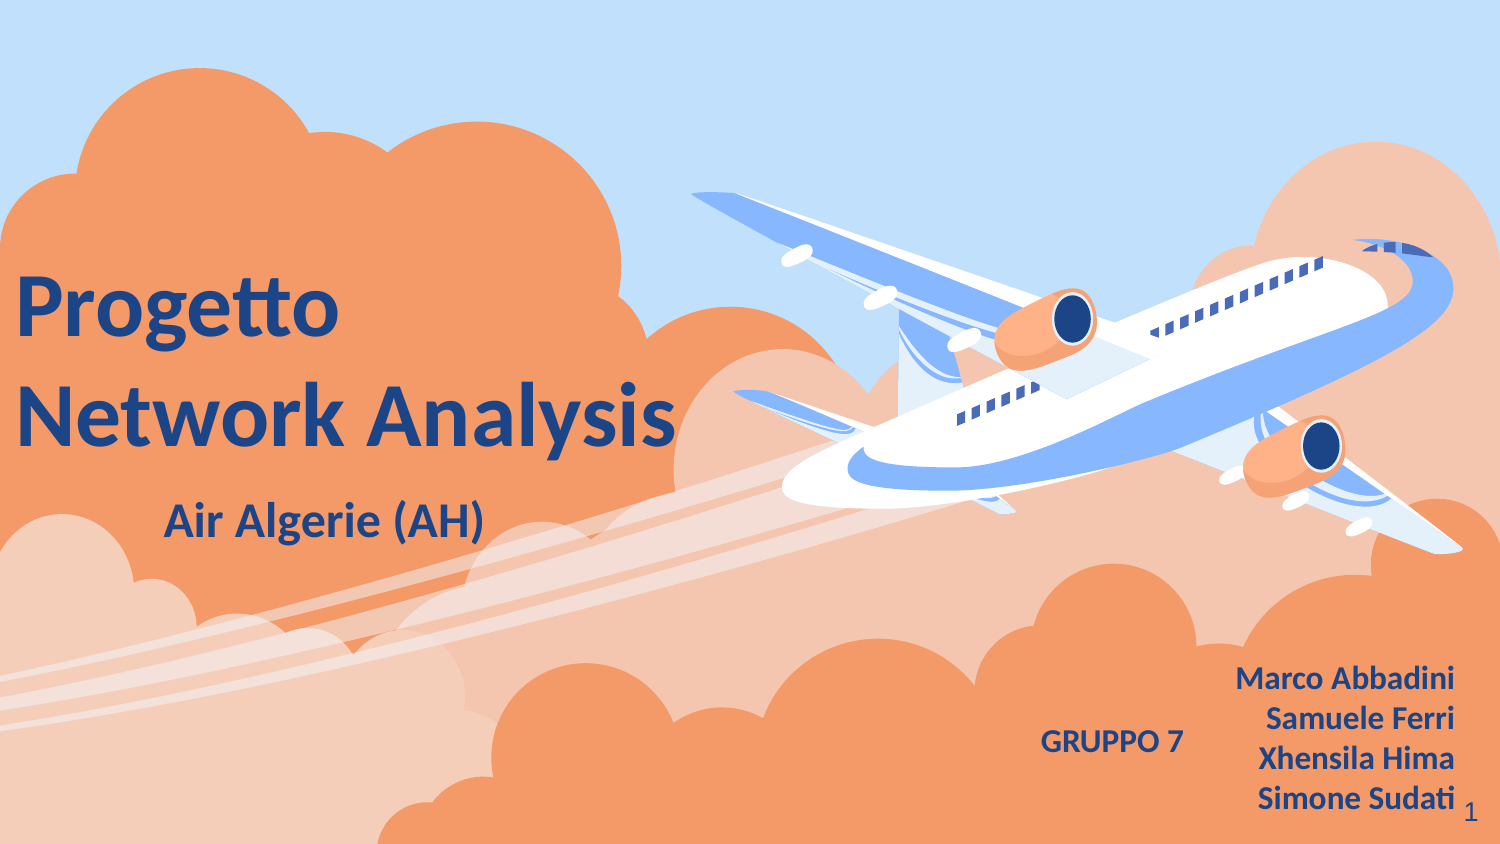

# Progetto Network Analysis

Air Algerie (AH)

Marco Abbadini
Samuele Ferri
Xhensila Hima
Simone Sudati
GRUPPO 7
1